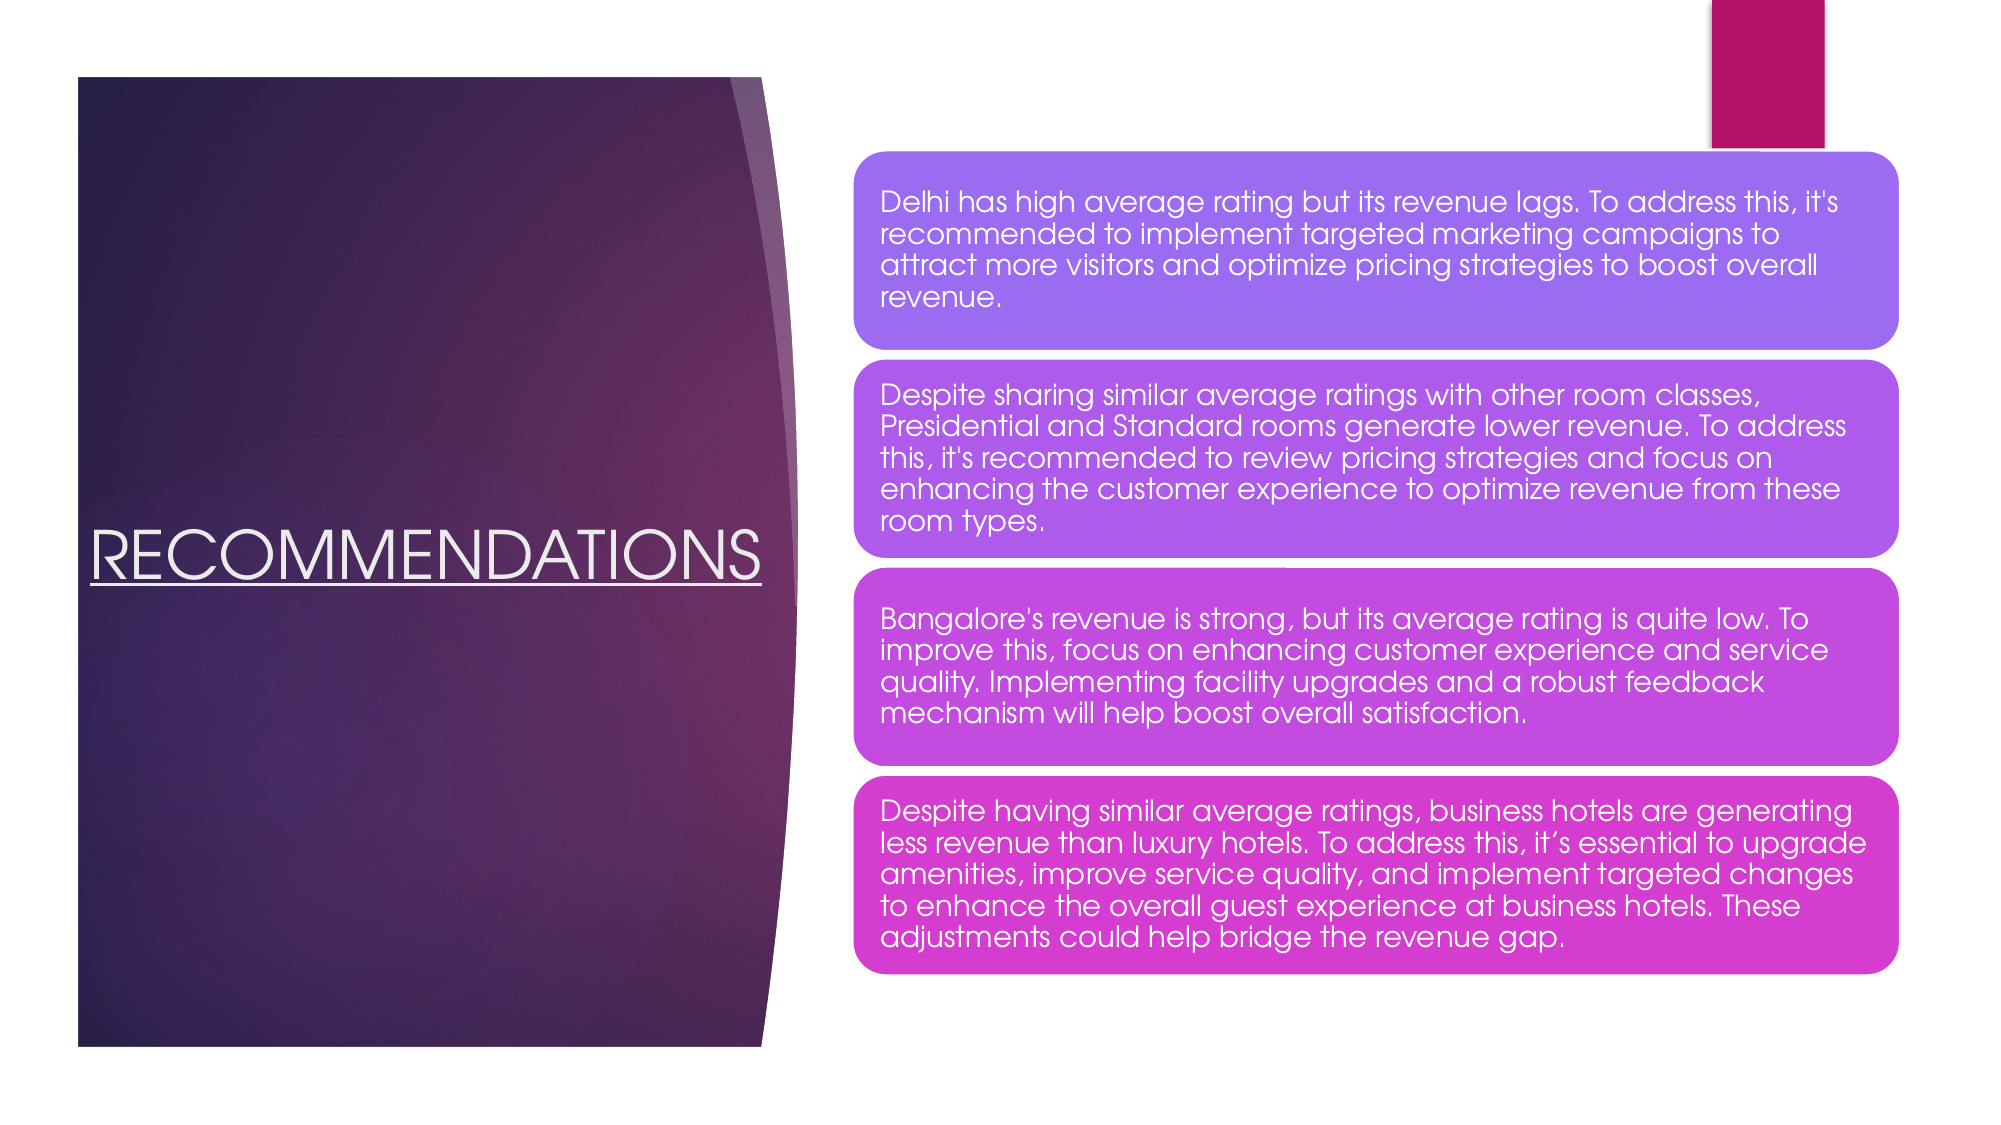

Delhi has high average rating but its revenue lags. To address this, it's recommended to implement targeted marketing campaigns to attract more visitors and optimize pricing strategies to boost overall revenue.
Despite sharing similar average ratings with other room classes, Presidential and Standard rooms generate lower revenue. To address this, it's recommended to review pricing strategies and focus on enhancing the customer experience to optimize revenue from these room types.
Bangalore's revenue is strong, but its average rating is quite low. To improve this, focus on enhancing customer experience and service quality. Implementing facility upgrades and a robust feedback mechanism will help boost overall satisfaction.
Despite having similar average ratings, business hotels are generating less revenue than luxury hotels. To address this, it’s essential to upgrade amenities, improve service quality, and implement targeted changes to enhance the overall guest experience at business hotels. These adjustments could help bridge the revenue gap.
RECOMMENDATIONS